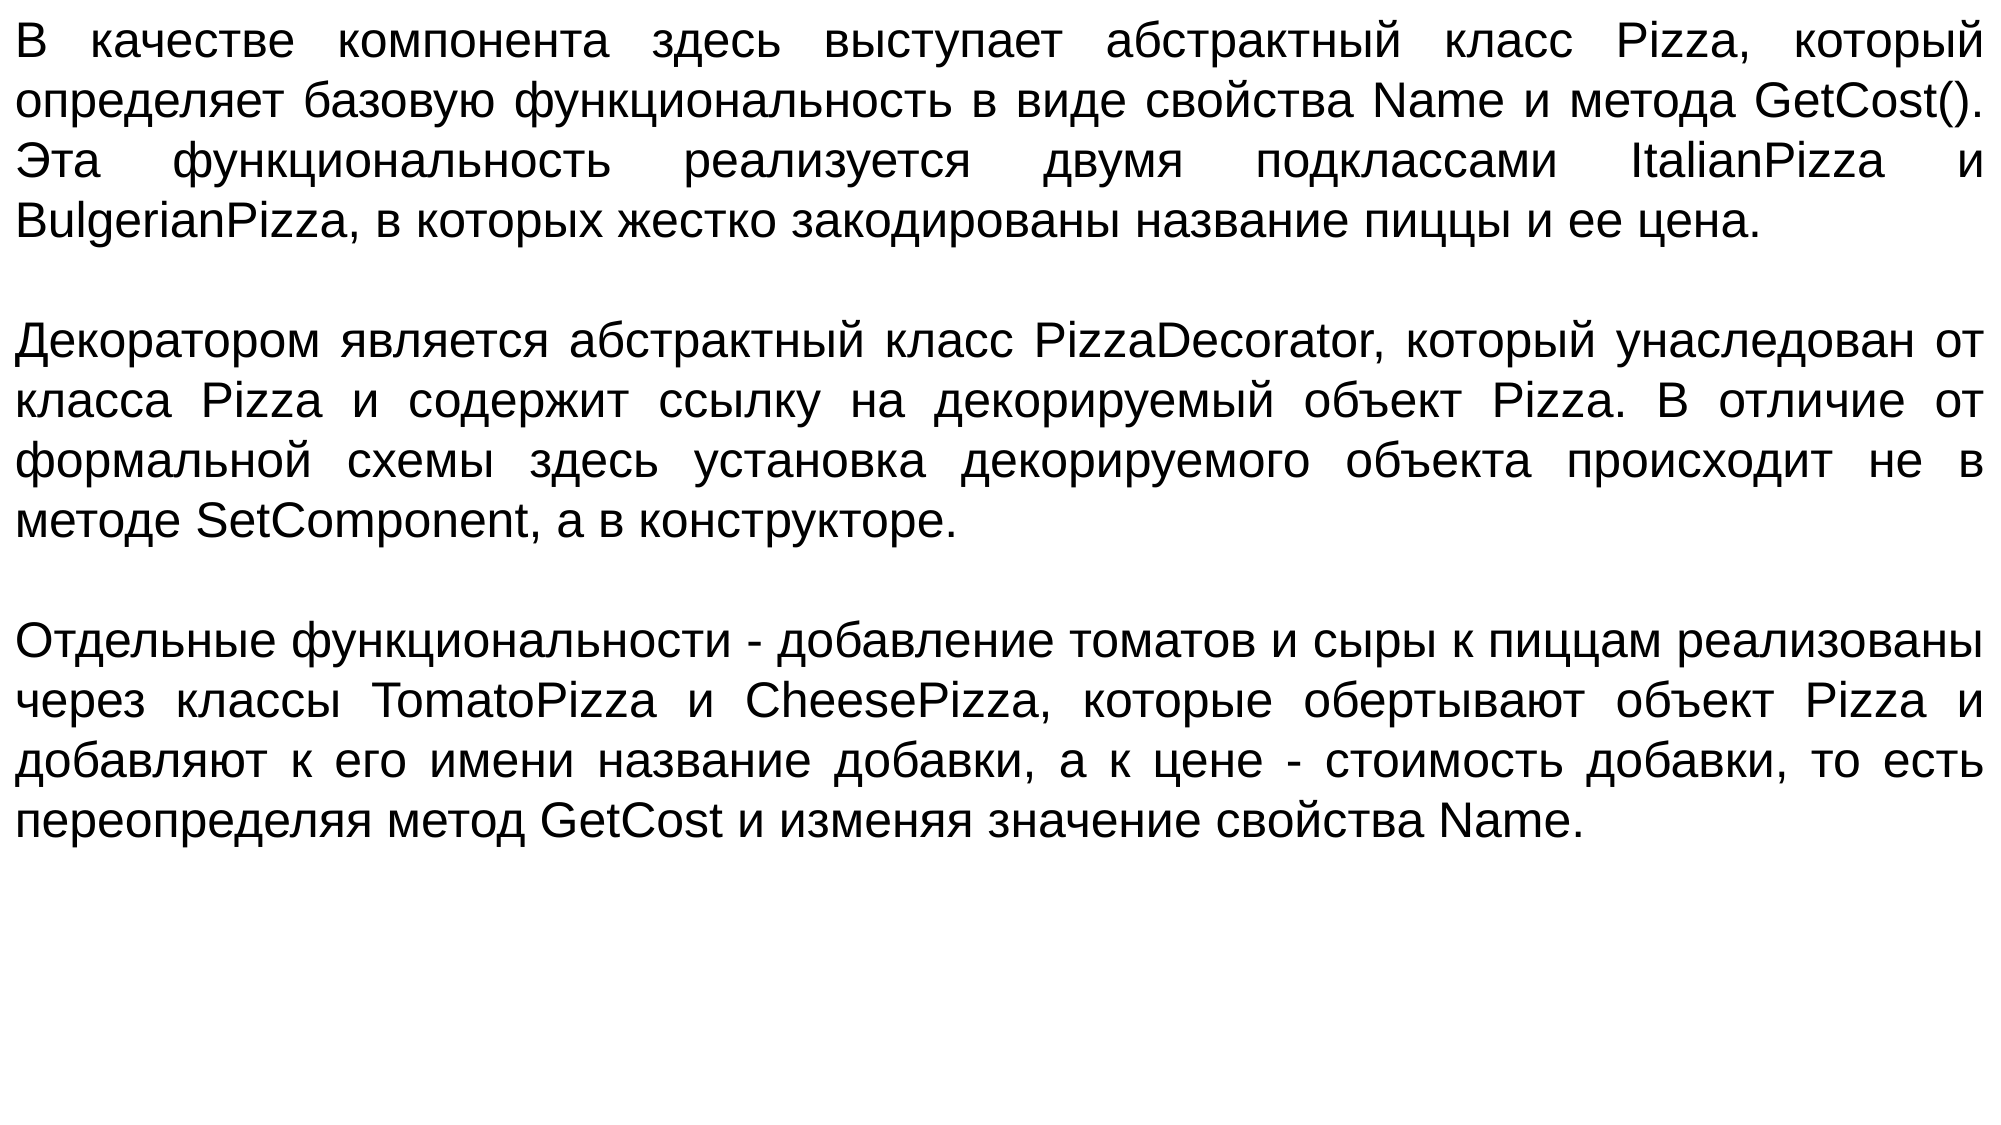

В качестве компонента здесь выступает абстрактный класс Pizza, который определяет базовую функциональность в виде свойства Name и метода GetCost(). Эта функциональность реализуется двумя подклассами ItalianPizza и BulgerianPizza, в которых жестко закодированы название пиццы и ее цена.

Декоратором является абстрактный класс PizzaDecorator, который унаследован от класса Pizza и содержит ссылку на декорируемый объект Pizza. В отличие от формальной схемы здесь установка декорируемого объекта происходит не в методе SetComponent, а в конструкторе.

Отдельные функциональности - добавление томатов и сыры к пиццам реализованы через классы TomatoPizza и CheesePizza, которые обертывают объект Pizza и добавляют к его имени название добавки, а к цене - стоимость добавки, то есть переопределяя метод GetCost и изменяя значение свойства Name.